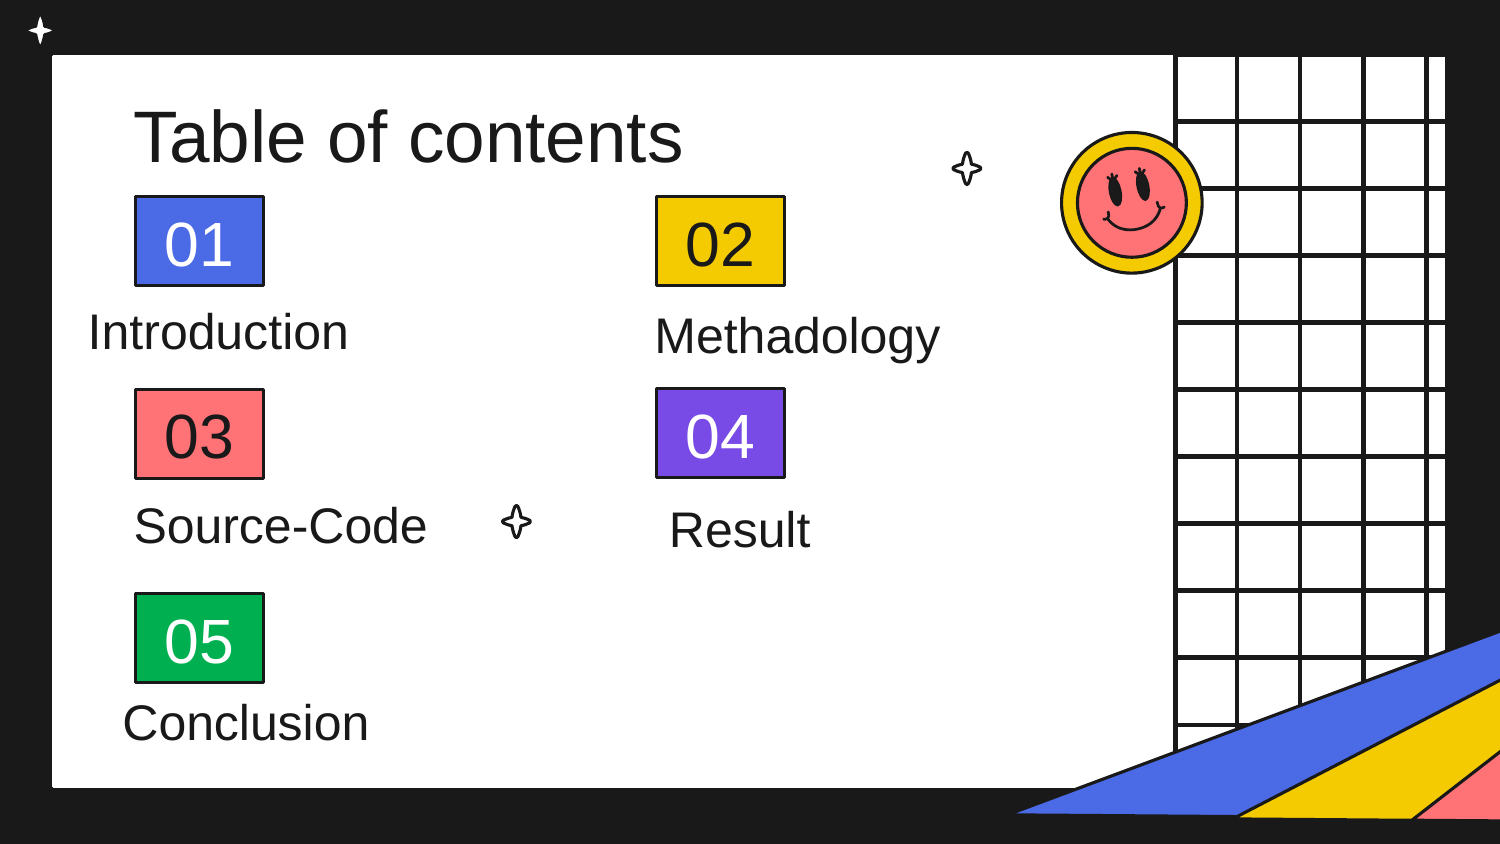

# Table of contents

01
02
Introduction
Methadology
04
03
Source-Code
Result

05
Conclusion